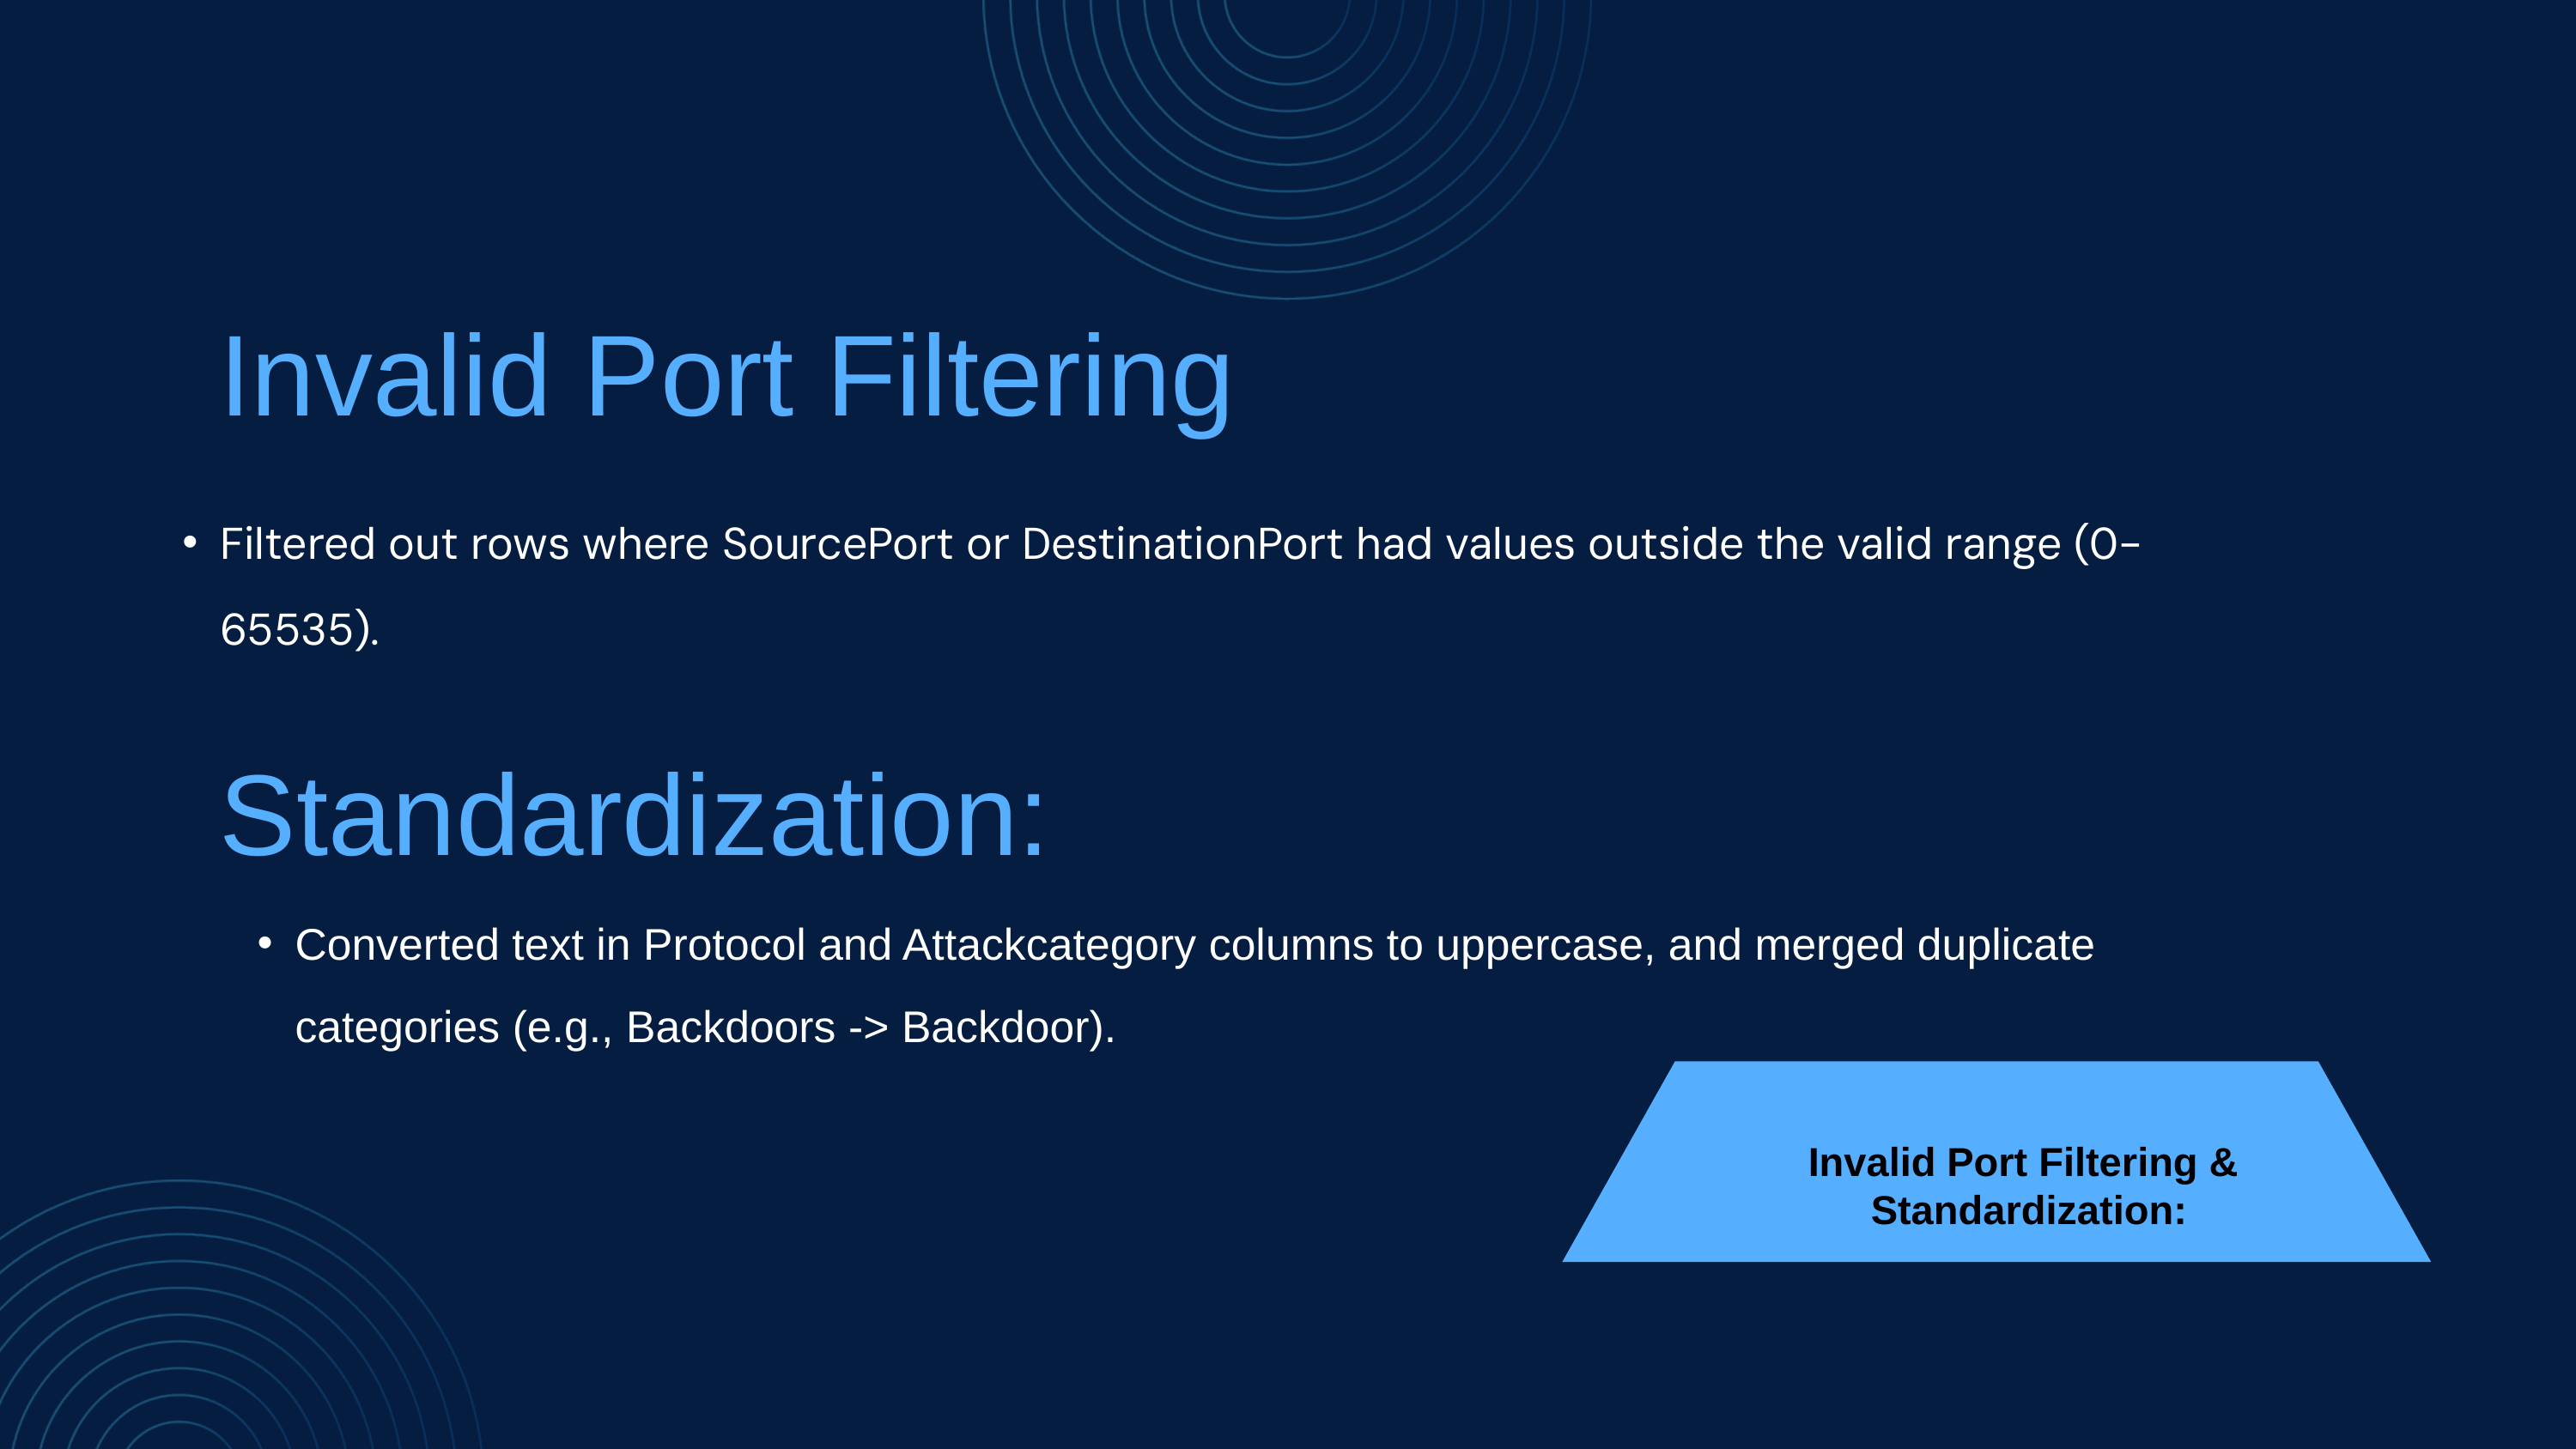

Invalid Port Filtering

Filtered out rows where SourcePort or DestinationPort had values outside the valid range (0-65535).
Standardization:

Converted text in Protocol and Attackcategory columns to uppercase, and merged duplicate categories (e.g., Backdoors -> Backdoor).

Invalid Port Filtering &
 Standardization: